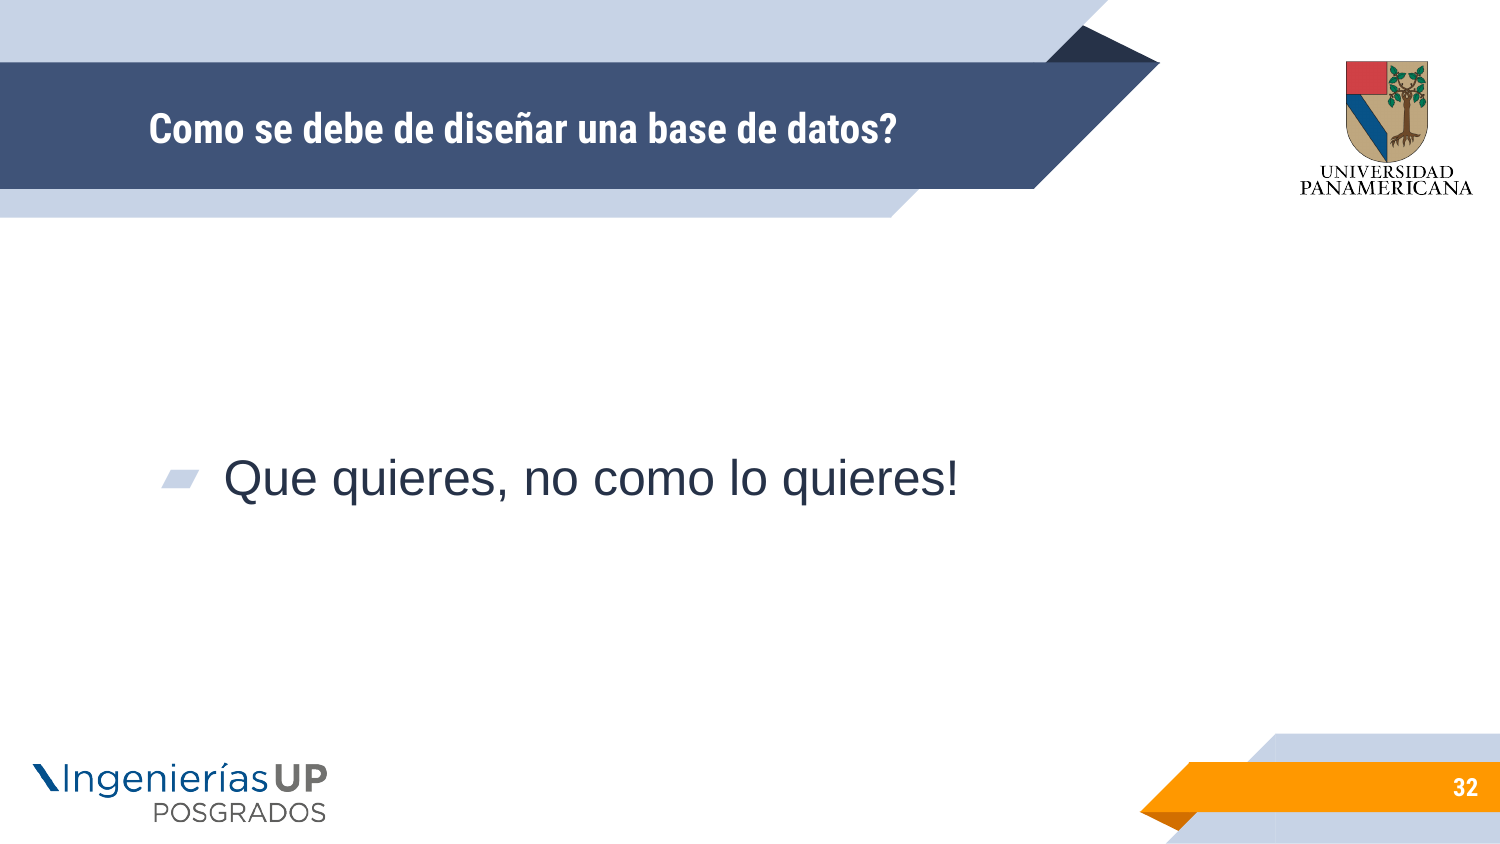

# Como se debe de diseñar una base de datos?
Que quieres, no como lo quieres!
32